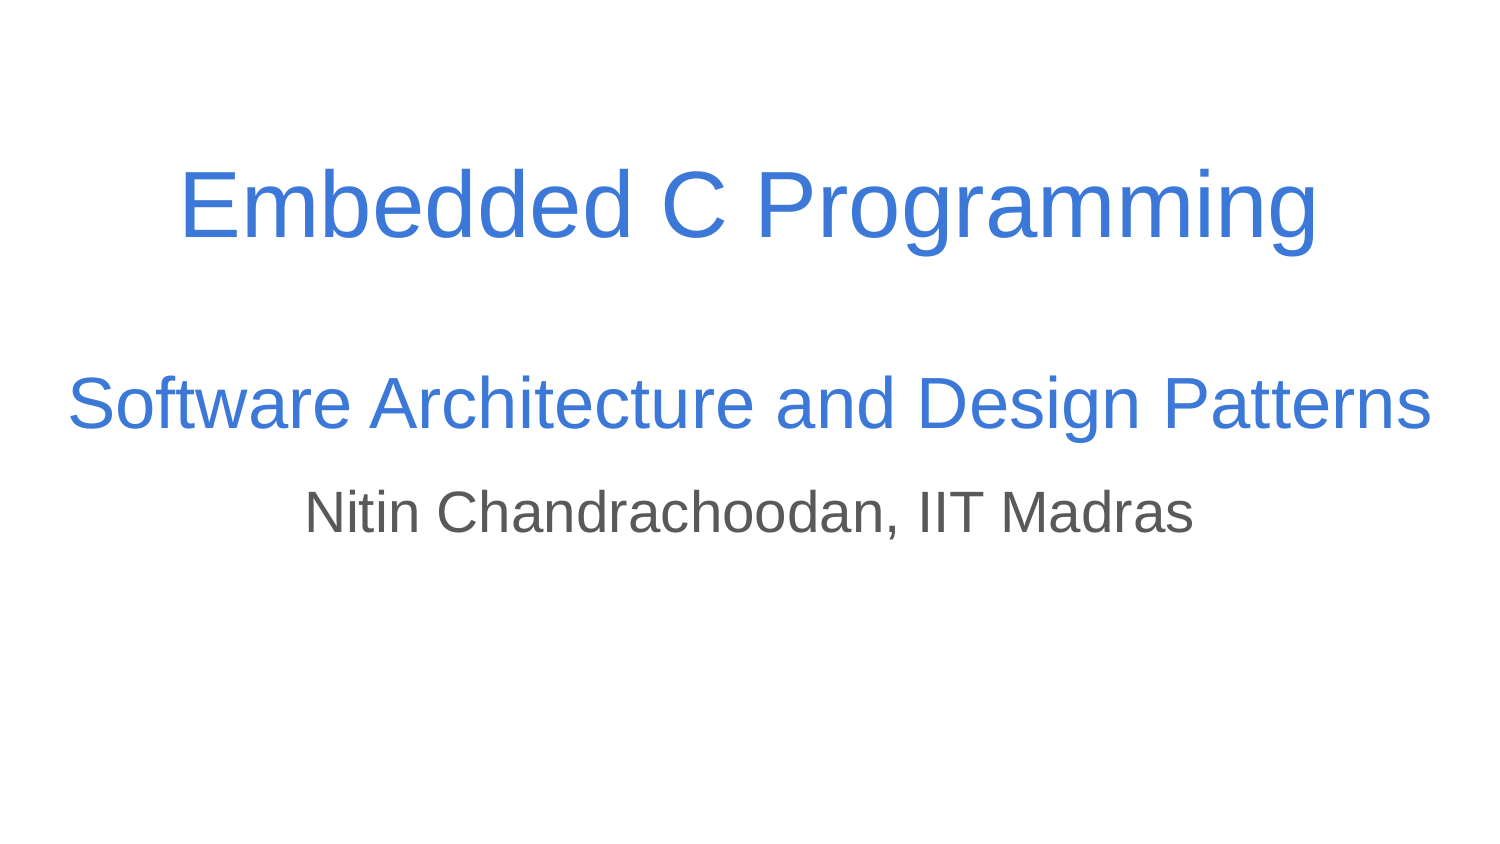

# Embedded C Programming

Software Architecture and Design Patterns
Nitin Chandrachoodan, IIT Madras